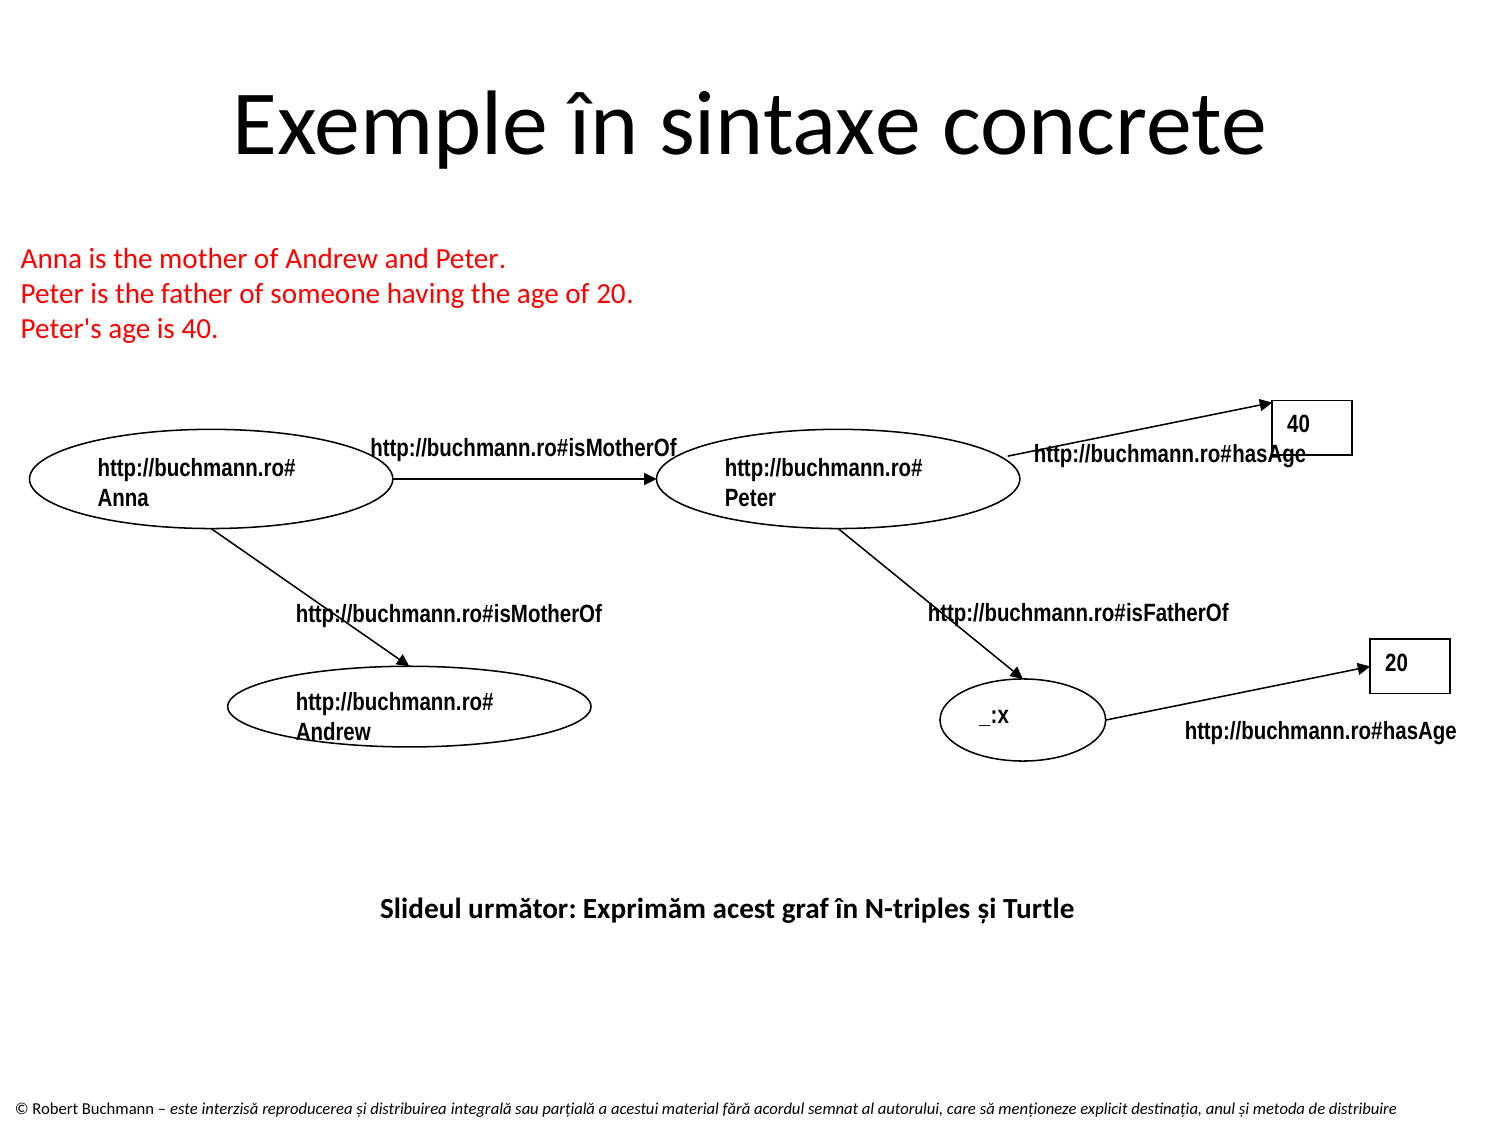

# Exemple în sintaxe concrete
Anna is the mother of Andrew and Peter.
Peter is the father of someone having the age of 20.
Peter's age is 40.
http://buchmann.ro#isMotherOf
40
http://buchmann.ro#hasAge
http://buchmann.ro#
Anna
http://buchmann.ro#
Peter
http://buchmann.ro#isFatherOf
http://buchmann.ro#isMotherOf
20
http://buchmann.ro#
Andrew
_:x
http://buchmann.ro#hasAge
Slideul următor: Exprimăm acest graf în N-triples și Turtle